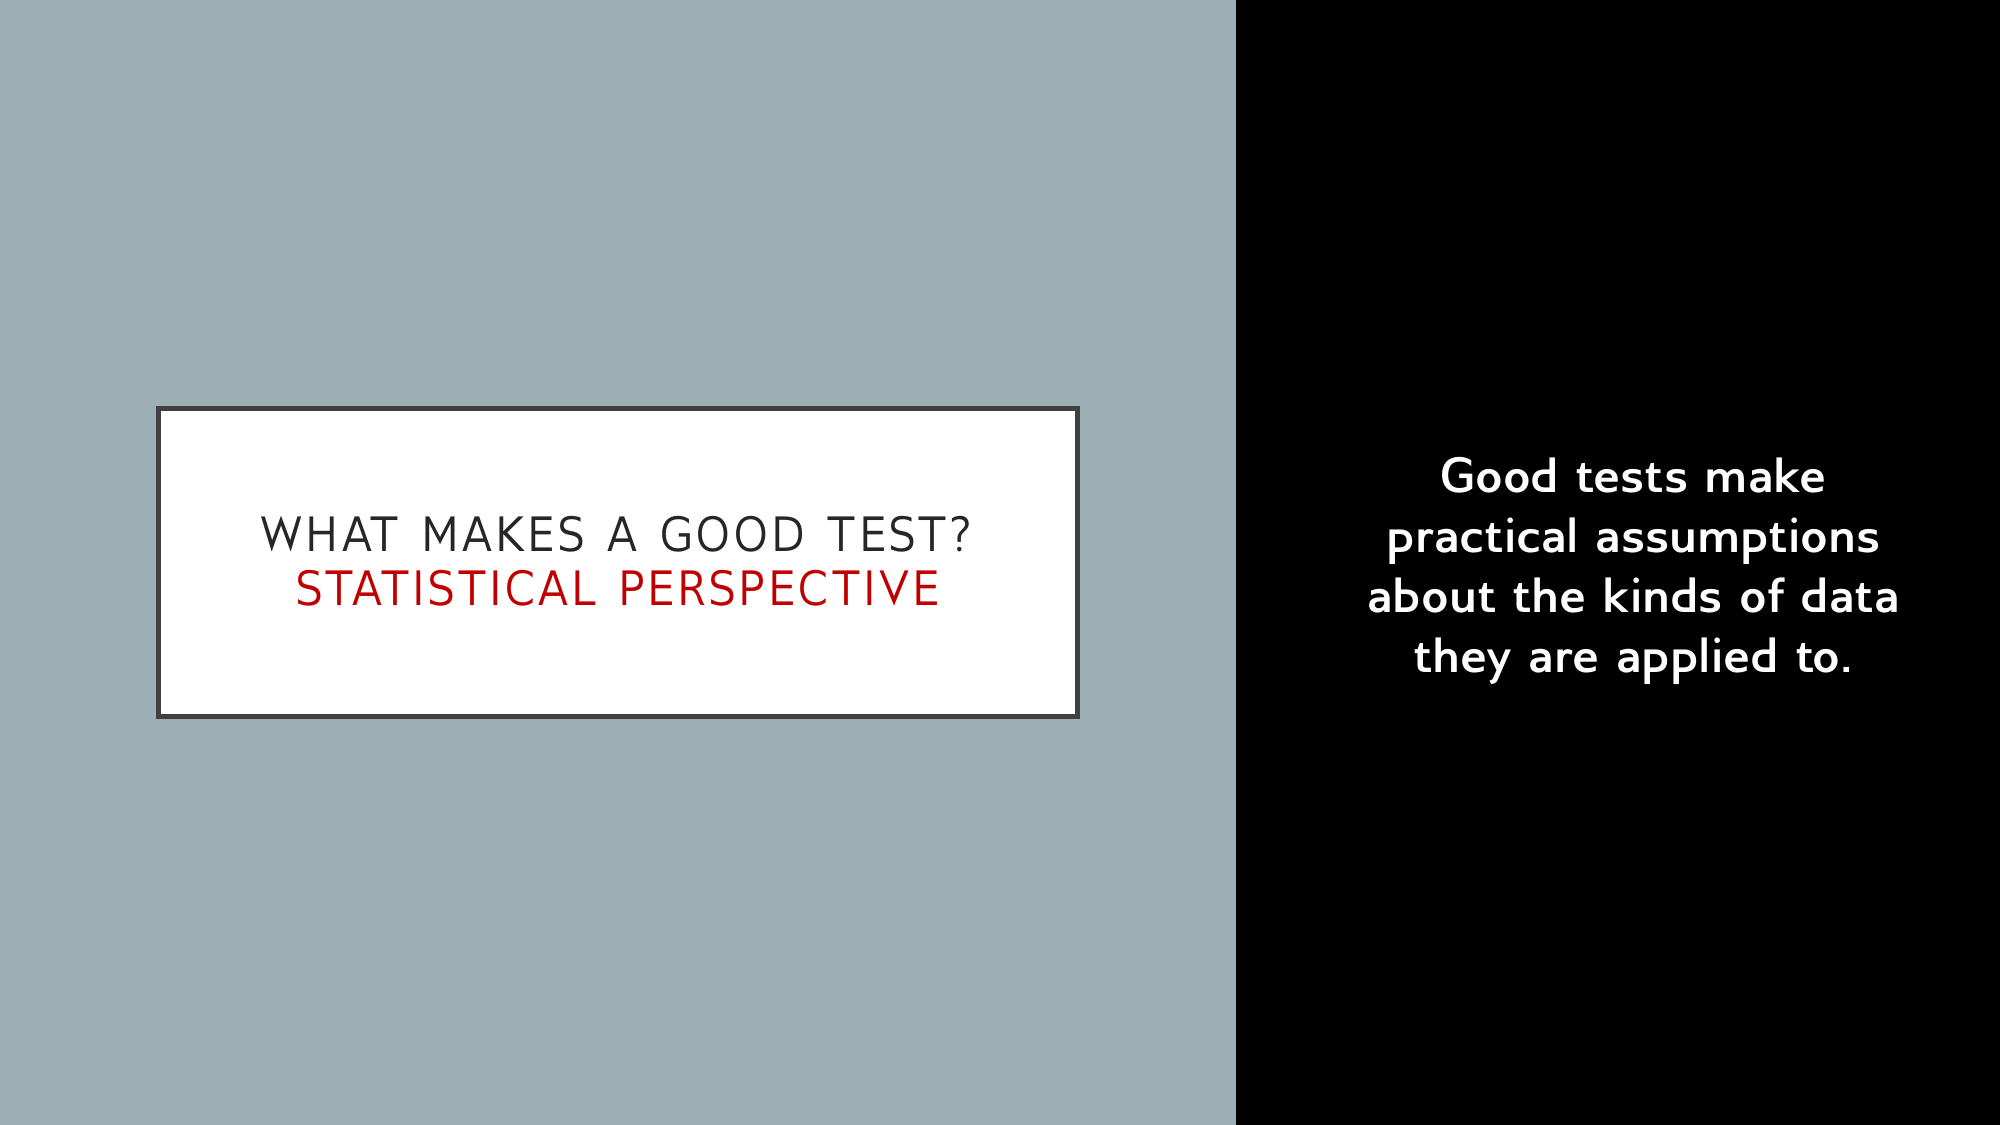

Good tests make practical assumptions about the kinds of data they are applied to.
# What makes a good test? statistical perspective